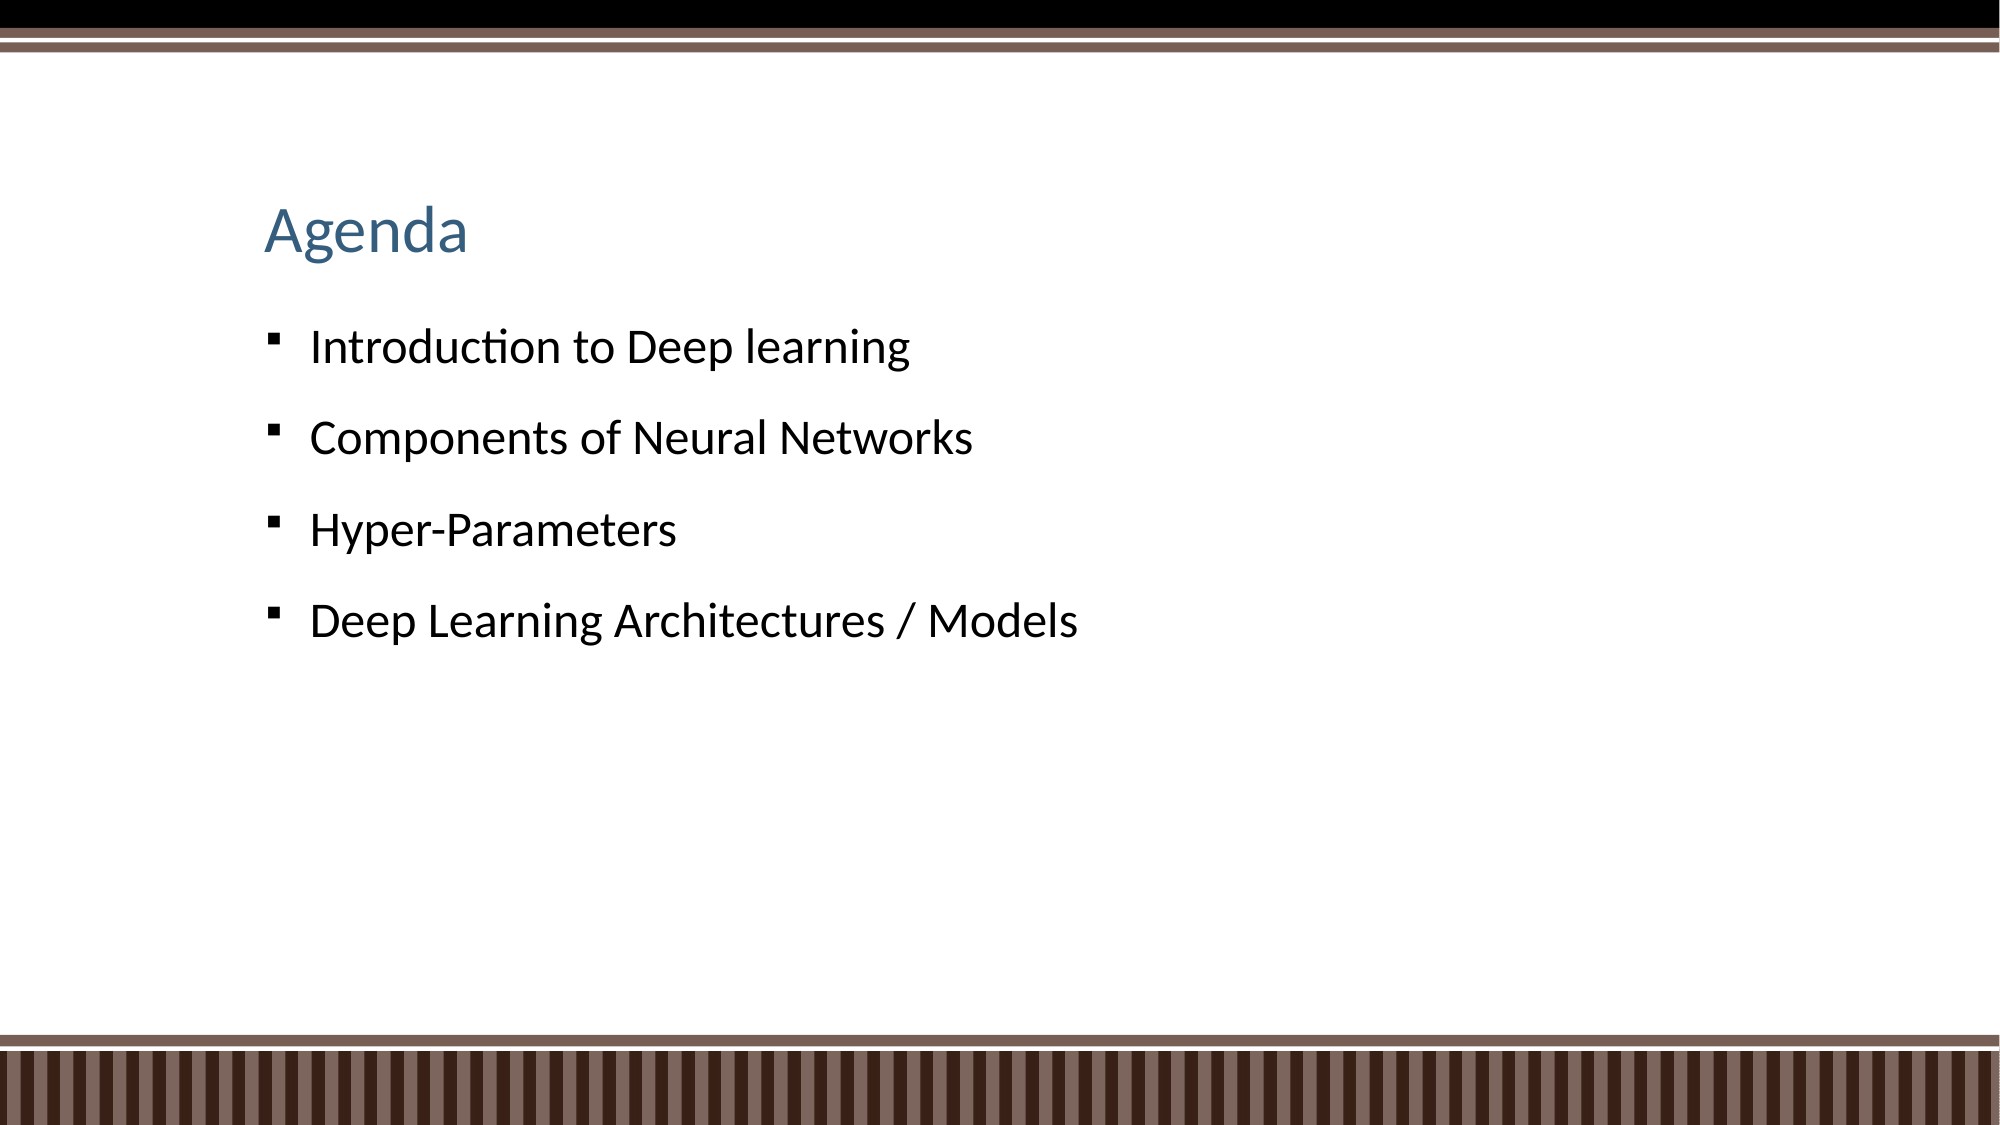

# Agenda
Introduction to Deep learning
Components of Neural Networks
Hyper-Parameters
Deep Learning Architectures / Models